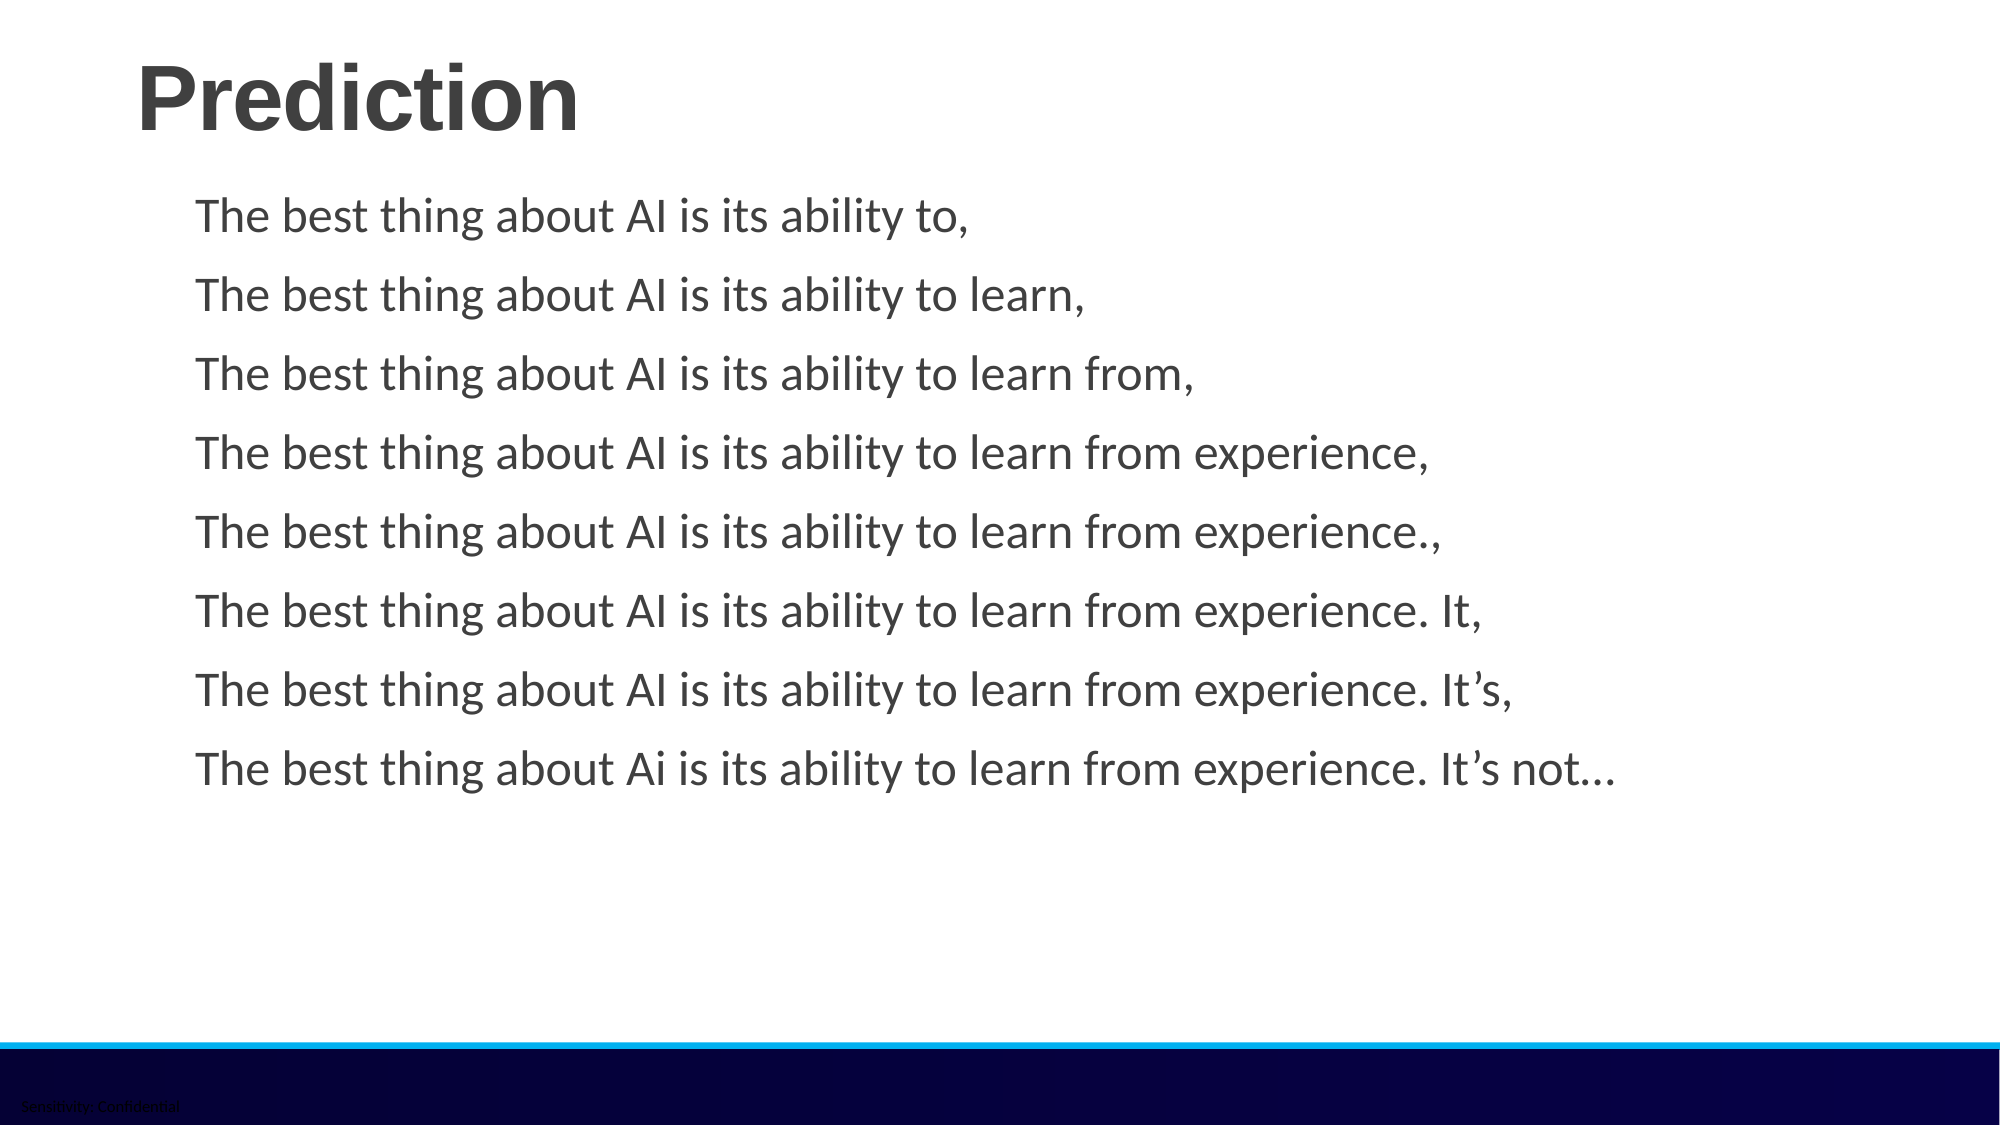

# Prediction
The best thing about AI is its ability to,
The best thing about AI is its ability to learn,
The best thing about AI is its ability to learn from,
The best thing about AI is its ability to learn from experience,
The best thing about AI is its ability to learn from experience.,
The best thing about AI is its ability to learn from experience. It,
The best thing about AI is its ability to learn from experience. It’s,
The best thing about Ai is its ability to learn from experience. It’s not…